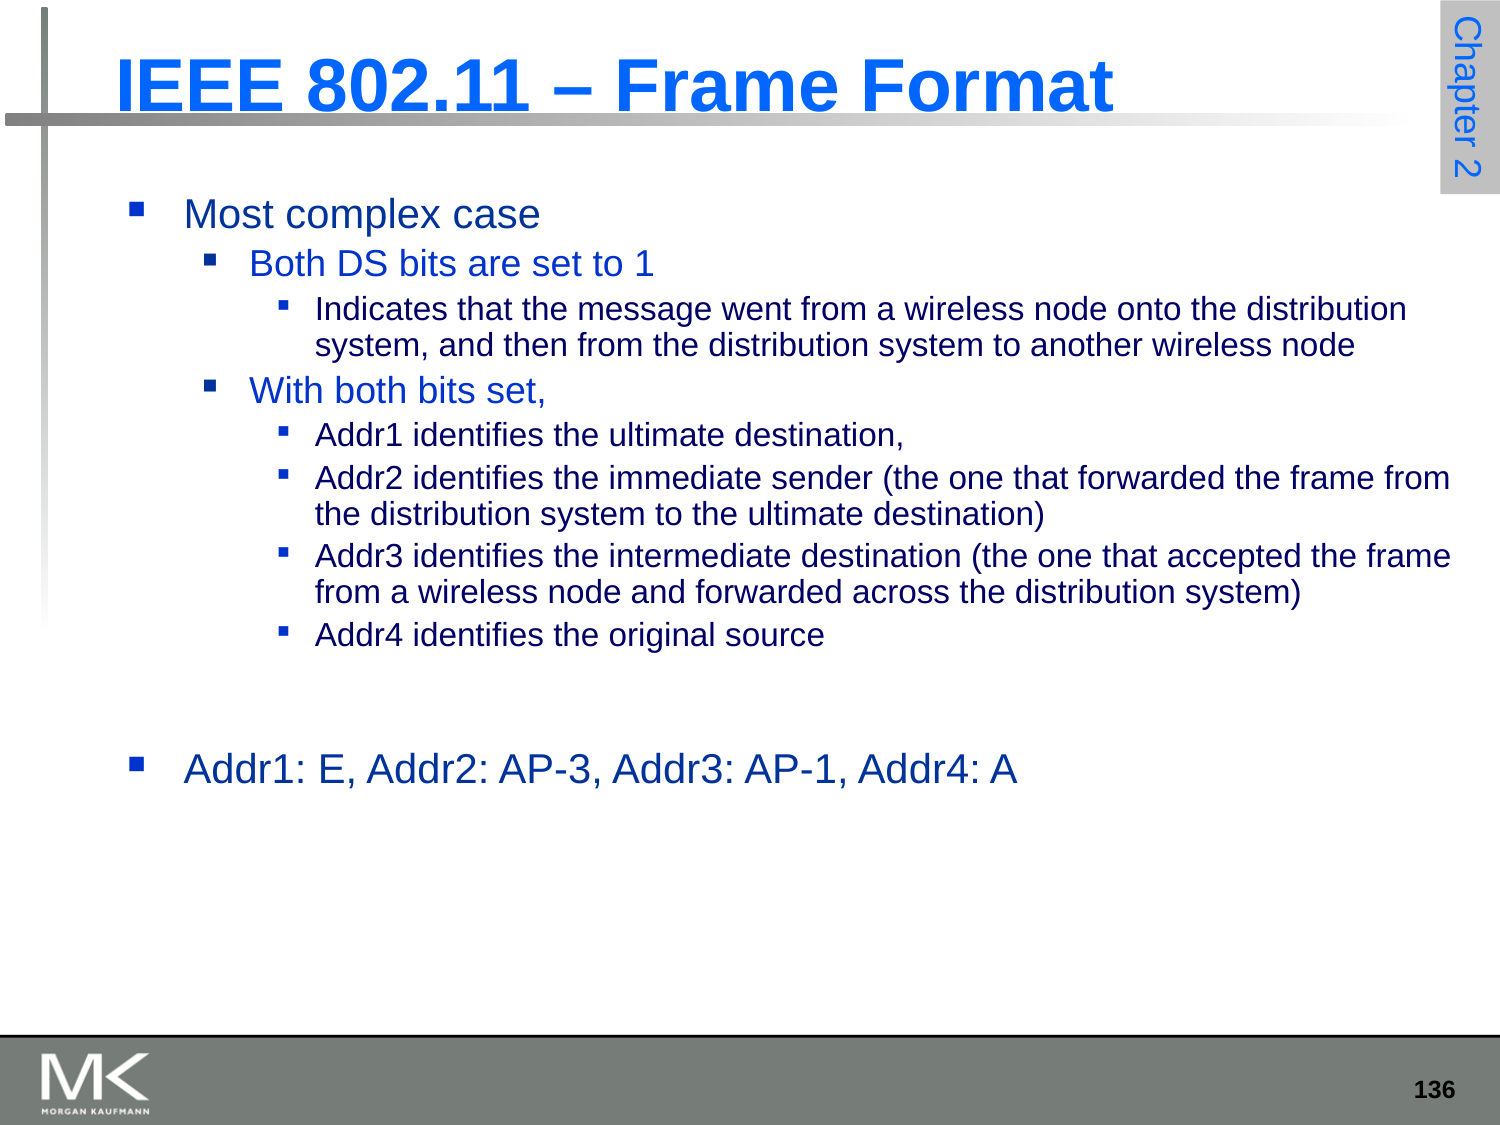

# IEEE 802.11 – Frame Format
Most complex case
Both DS bits are set to 1
Indicates that the message went from a wireless node onto the distribution system, and then from the distribution system to another wireless node
With both bits set,
Addr1 identifies the ultimate destination,
Addr2 identifies the immediate sender (the one that forwarded the frame from the distribution system to the ultimate destination)
Addr3 identifies the intermediate destination (the one that accepted the frame from a wireless node and forwarded across the distribution system)
Addr4 identifies the original source

Addr1: E, Addr2: AP-3, Addr3: AP-1, Addr4: A